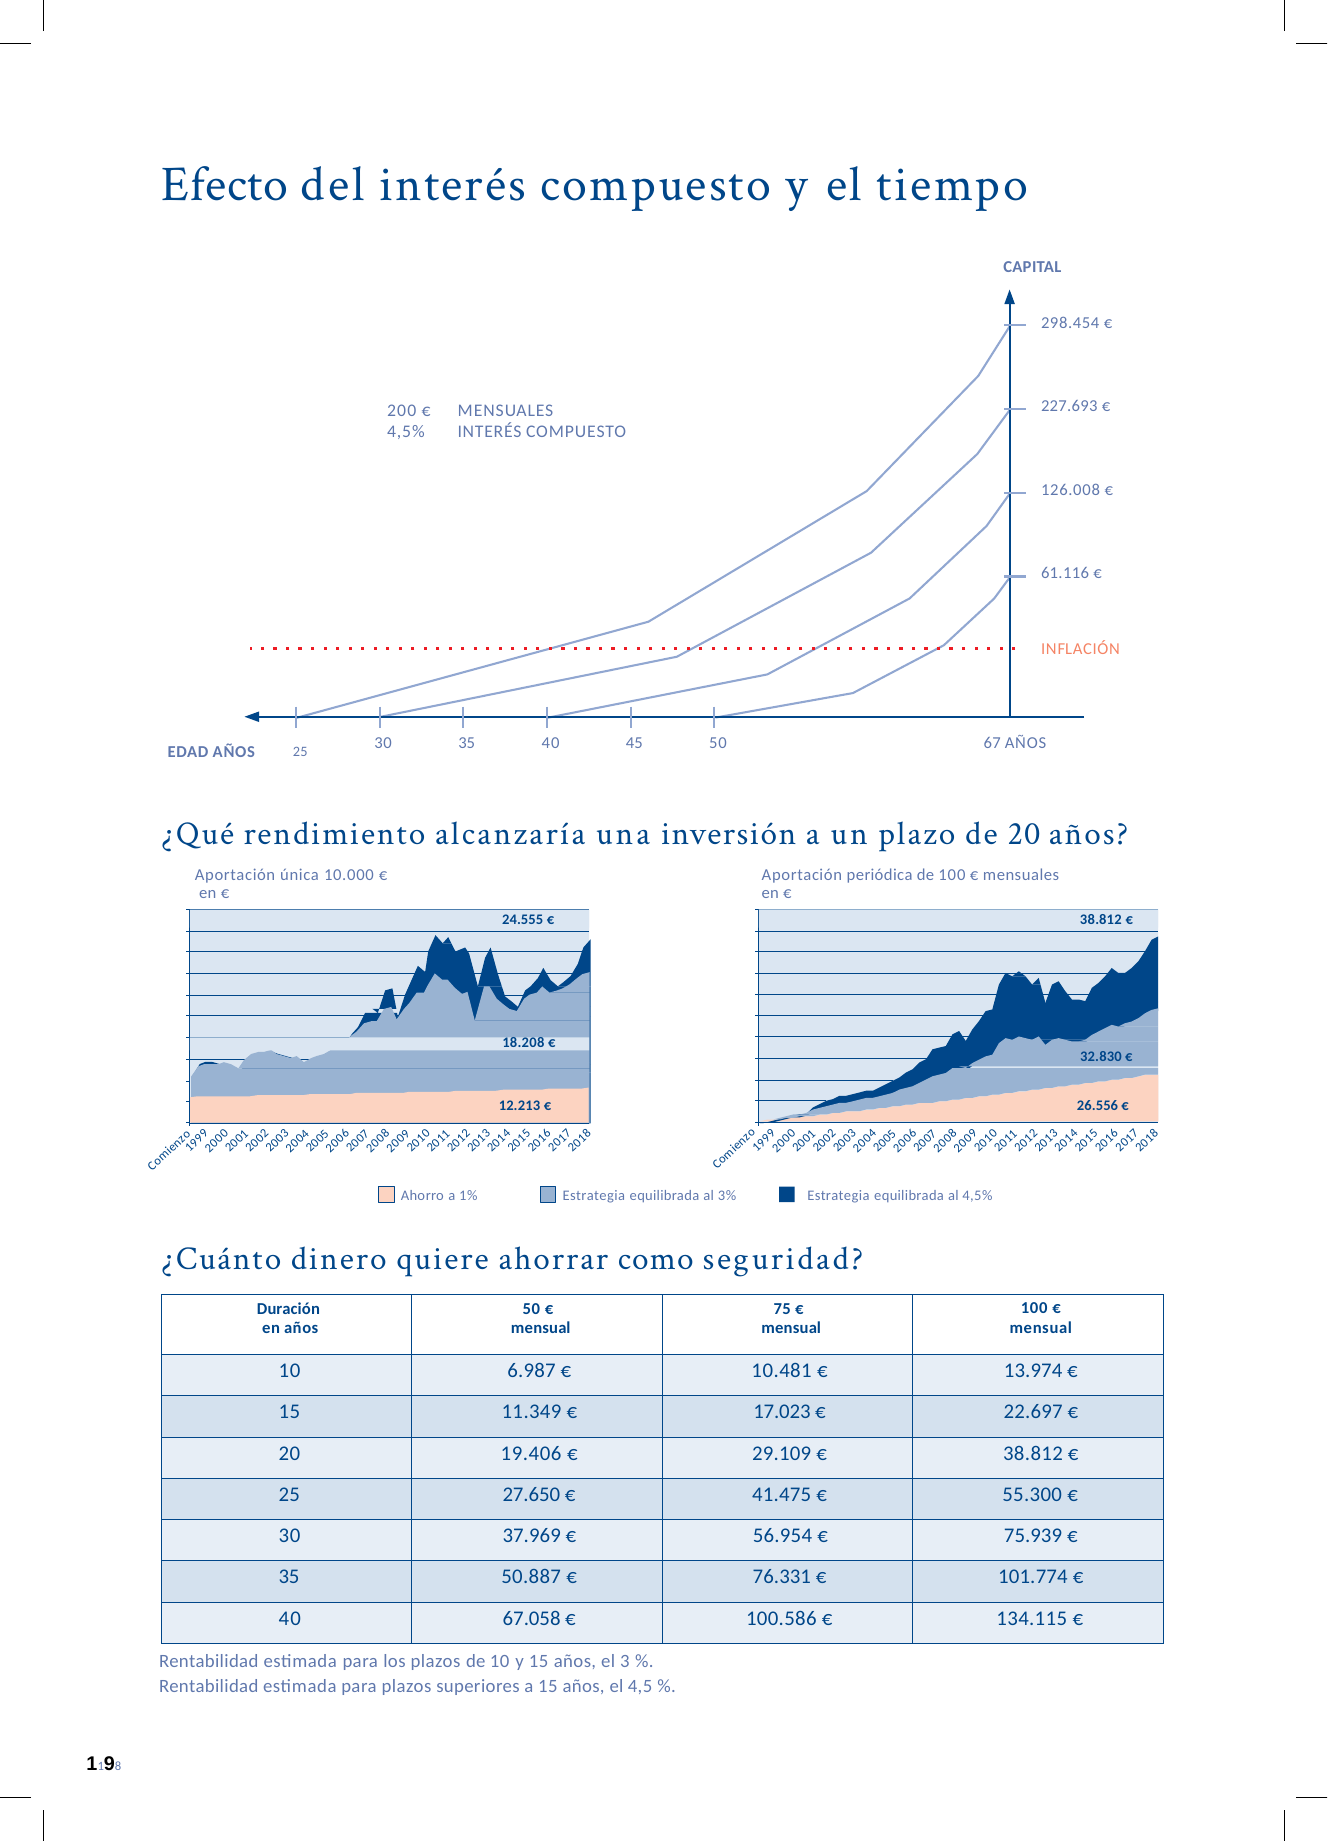

# Efecto del interés compuesto y el tiempo
CAPITAL

298.454 €

227.693 €
200 €	MENSUALES
4,5%	INTERÉS COMPUESTO

126.008 €

61.116 €

INFLACIÓN

35
50
30
40
45
67 AÑOS
EDAD AÑOS	25
¿Qué rendimiento alcanzaría una inversión a un plazo de 20 años?
Aportación única 10.000 €  en €
Aportación periódica de 100 € mensuales  en €

38.812 €

24.555 €

18.208 €
32.830 €

12.213 €
26.556 €

2017
2017
2015
2013
2016
2015
2013
2016
2011
2010
2018
2012
2011
2010
2018
2012
1999
1999
2014
2002
2003
2014
2002
2003
2005
2005
2007
2001
2007
2008
2001
2008
2009
2004
2009
2004
2006
2006
2000
2000
Comienzo
Comienzo
Estrategia equilibrada al 3%
Ahorro a 1%
Estrategia equilibrada al 4,5%

¿Cuánto dinero quiere ahorrar como seguridad?
| Duración en años | 50 € mensual | 75 € mensual | 100 € mensual |
| --- | --- | --- | --- |
| 10 | 6.987 € | 10.481 € | 13.974 € |
| 15 | 11.349 € | 17.023 € | 22.697 € |
| 20 | 19.406 € | 29.109 € | 38.812 € |
| 25 | 27.650 € | 41.475 € | 55.300 € |
| 30 | 37.969 € | 56.954 € | 75.939 € |
| 35 | 50.887 € | 76.331 € | 101.774 € |
| 40 | 67.058 € | 100.586 € | 134.115 € |
Rentabilidad estimada para los plazos de 10 y 15 años, el 3 %.  Rentabilidad estimada para plazos superiores a 15 años, el 4,5 %.

1198